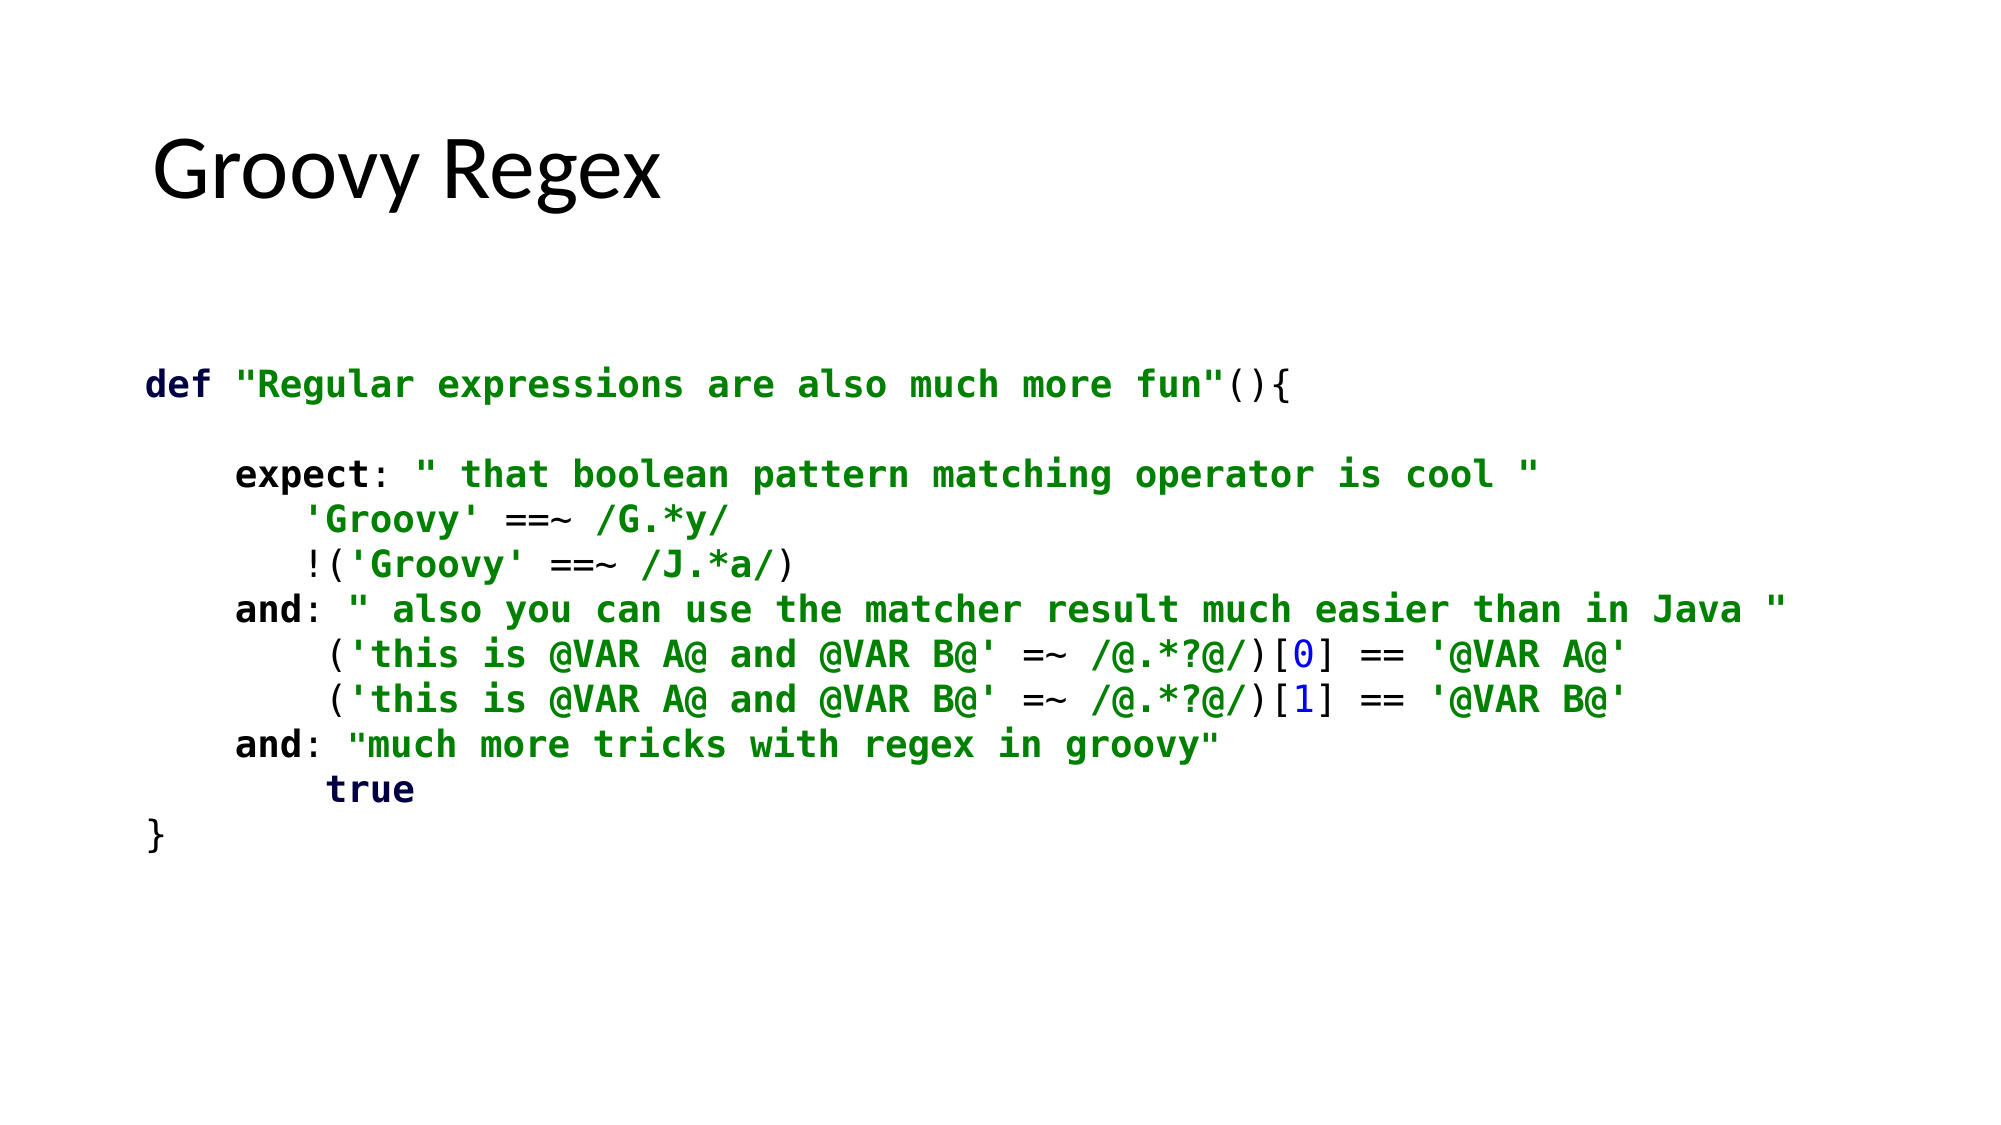

# Groovy Regex
def "Regular expressions are also much more fun"(){
    expect: " that boolean pattern matching operator is cool "
       'Groovy' ==~ /G.*y/
       !('Groovy' ==~ /J.*a/)
    and: " also you can use the matcher result much easier than in Java "
        ('this is @VAR A@ and @VAR B@' =~ /@.*?@/)[0] == '@VAR A@'
        ('this is @VAR A@ and @VAR B@' =~ /@.*?@/)[1] == '@VAR B@'
    and: "much more tricks with regex in groovy"
        true
}